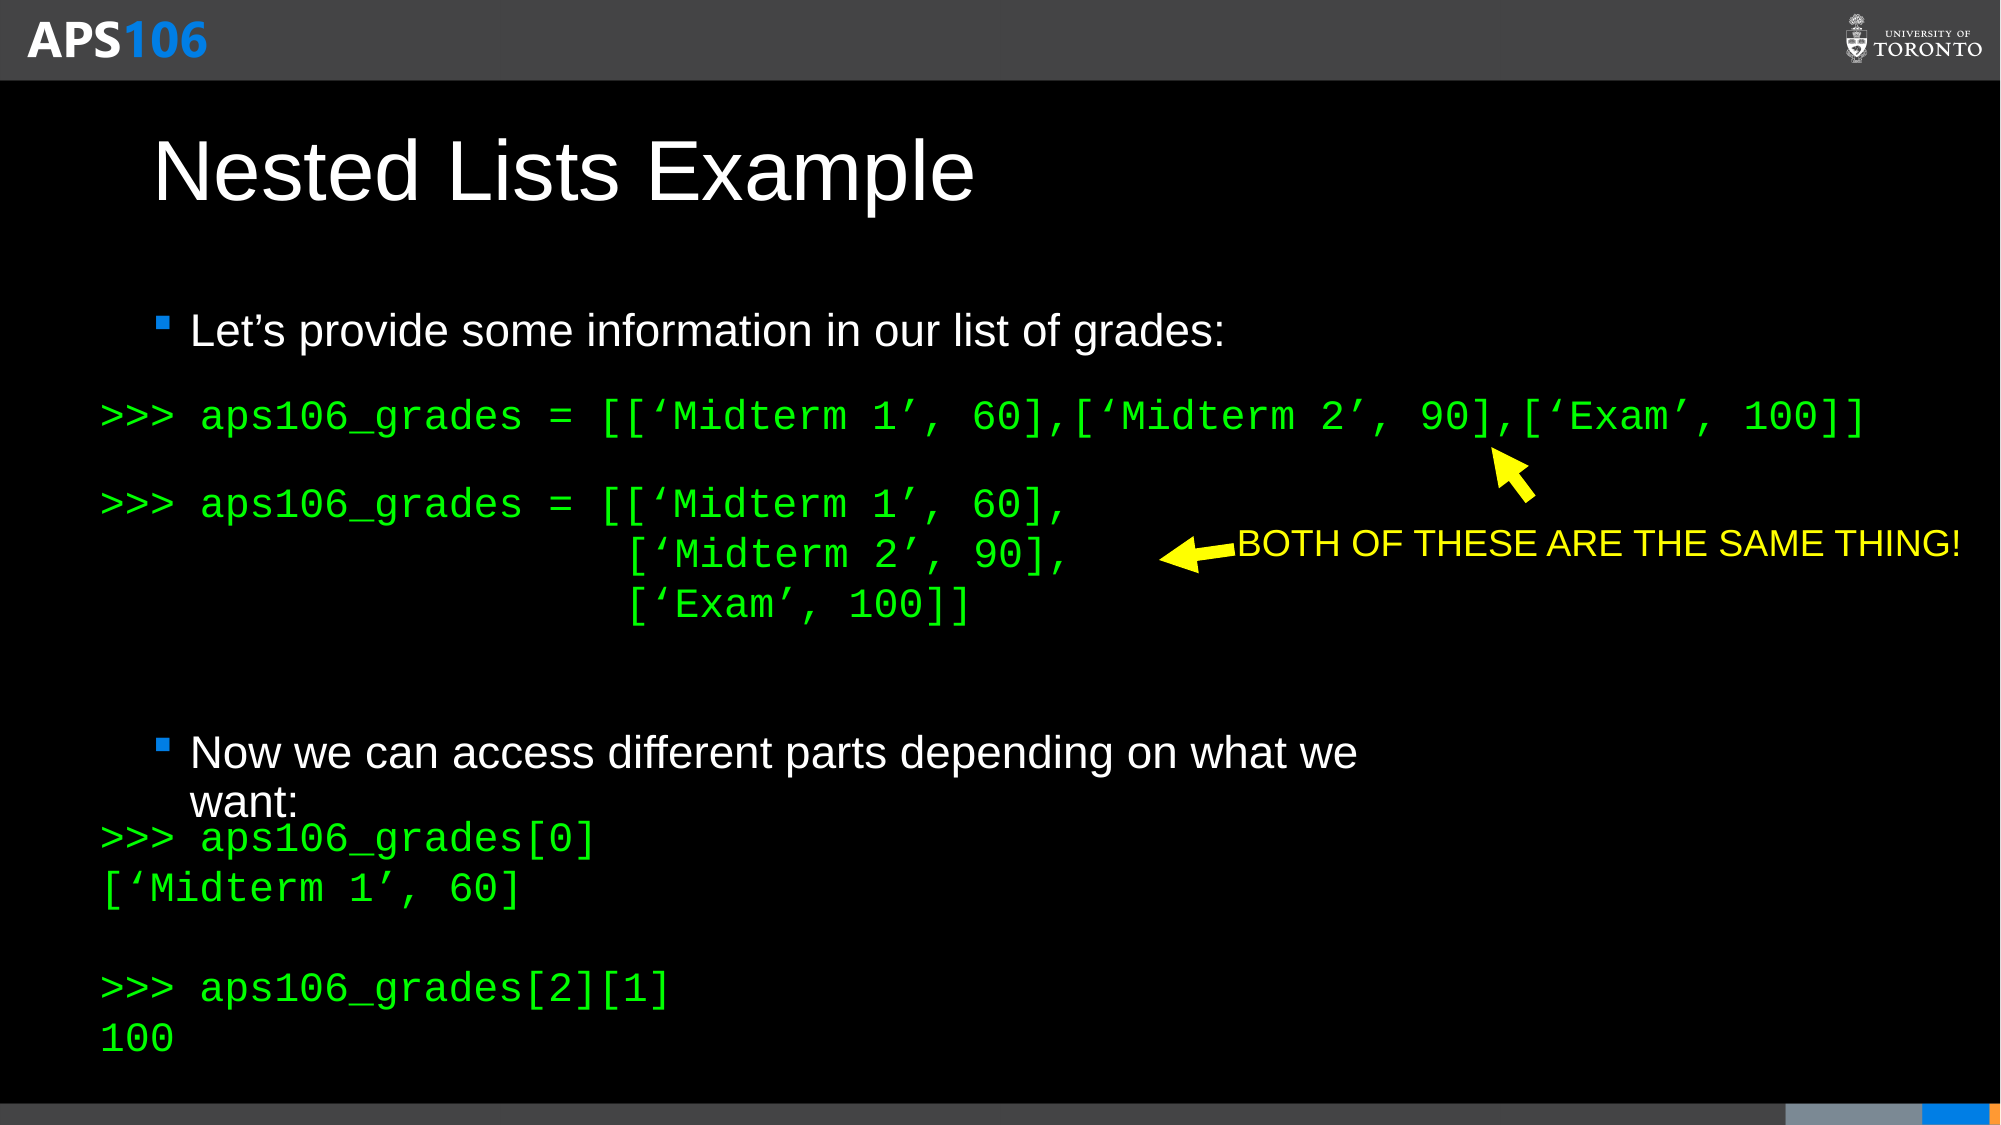

# Nested Lists Example
Let’s provide some information in our list of grades:

Now we can access different parts depending on what we want:
>>> aps106_grades = [[‘Midterm 1’, 60],[‘Midterm 2’, 90],[‘Exam’, 100]]
>>> aps106_grades = [[‘Midterm 1’, 60],
		    	   [‘Midterm 2’, 90],
		    	   [‘Exam’, 100]]
BOTH OF THESE ARE THE SAME THING!
>>> aps106_grades[0]
[‘Midterm 1’, 60]

>>> aps106_grades[2][1]
100